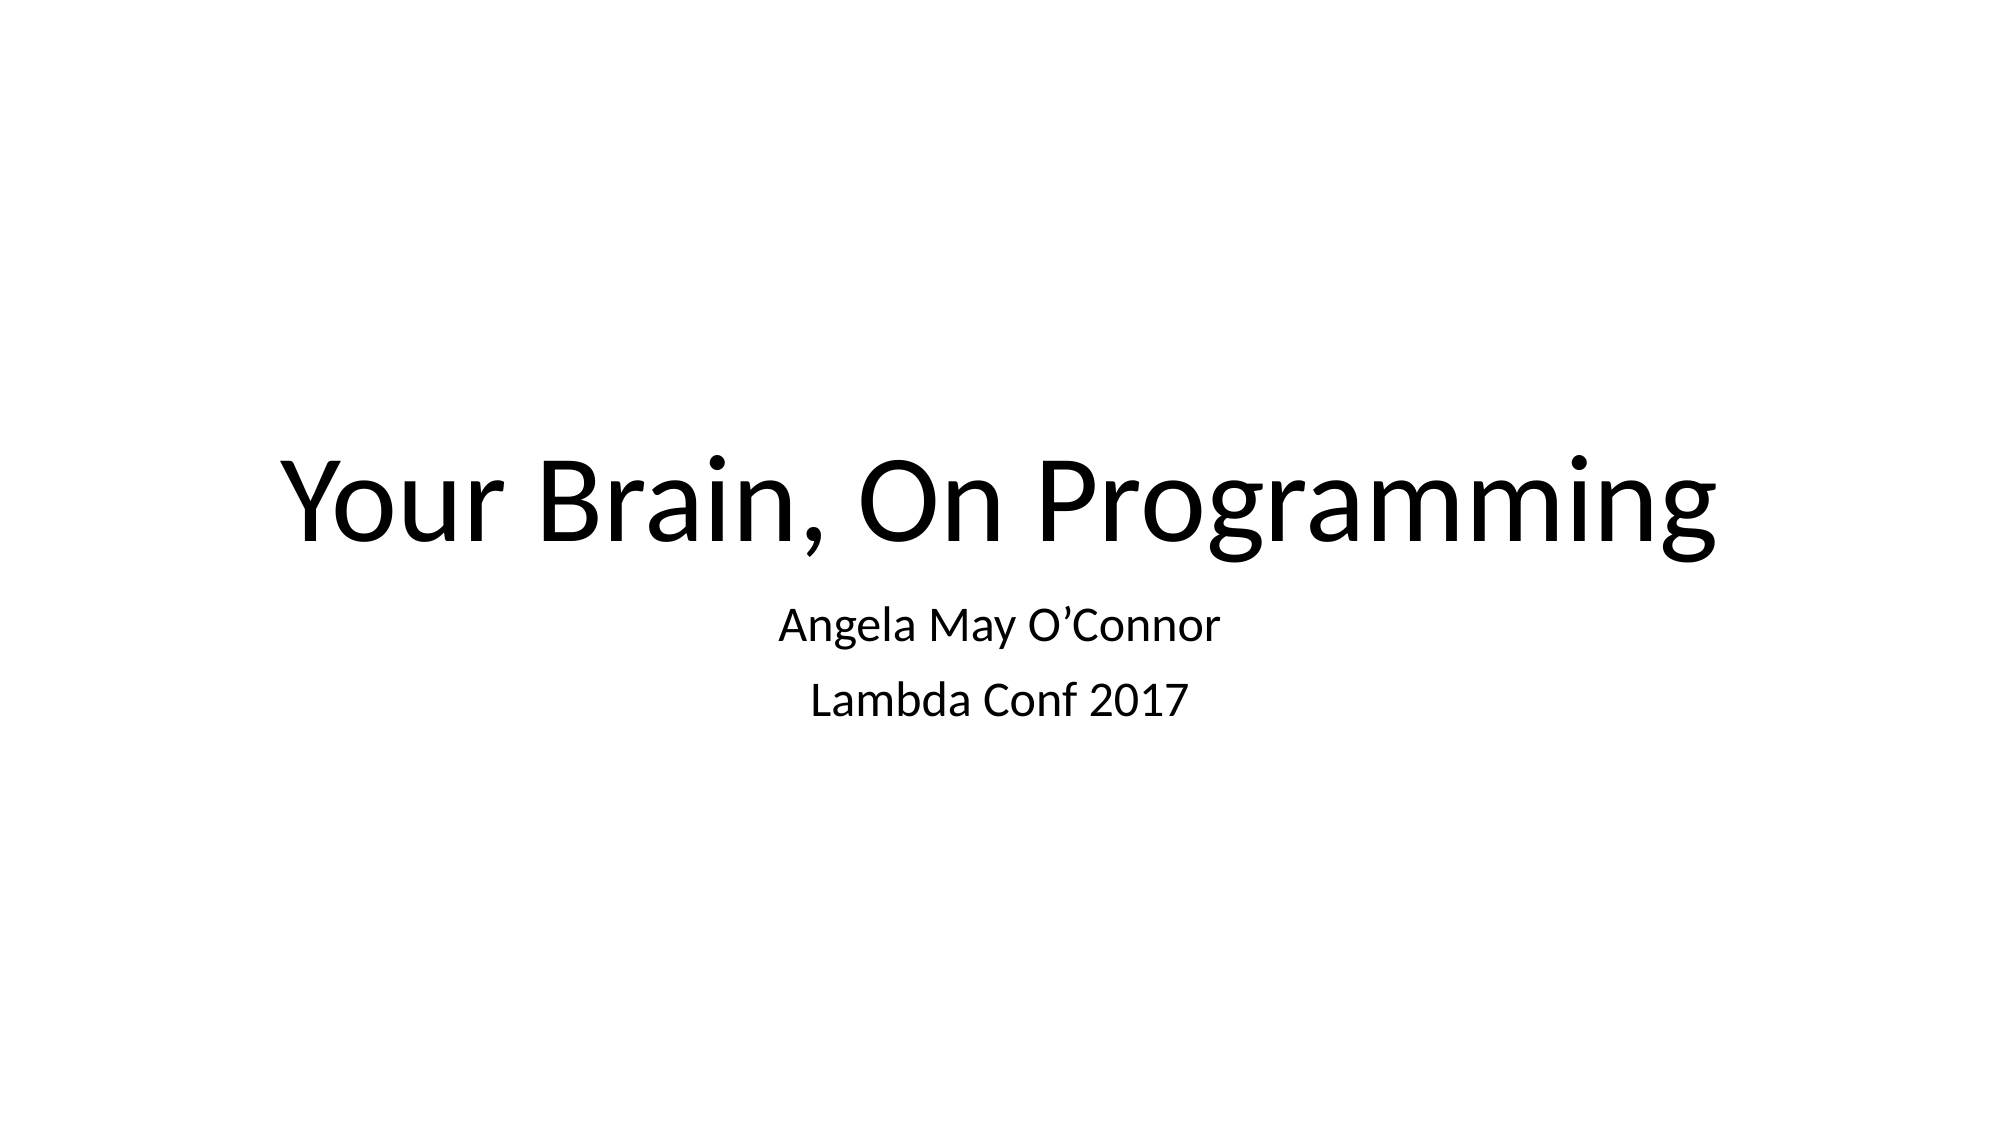

# Your Brain, On Programming
Angela May O’Connor
Lambda Conf 2017